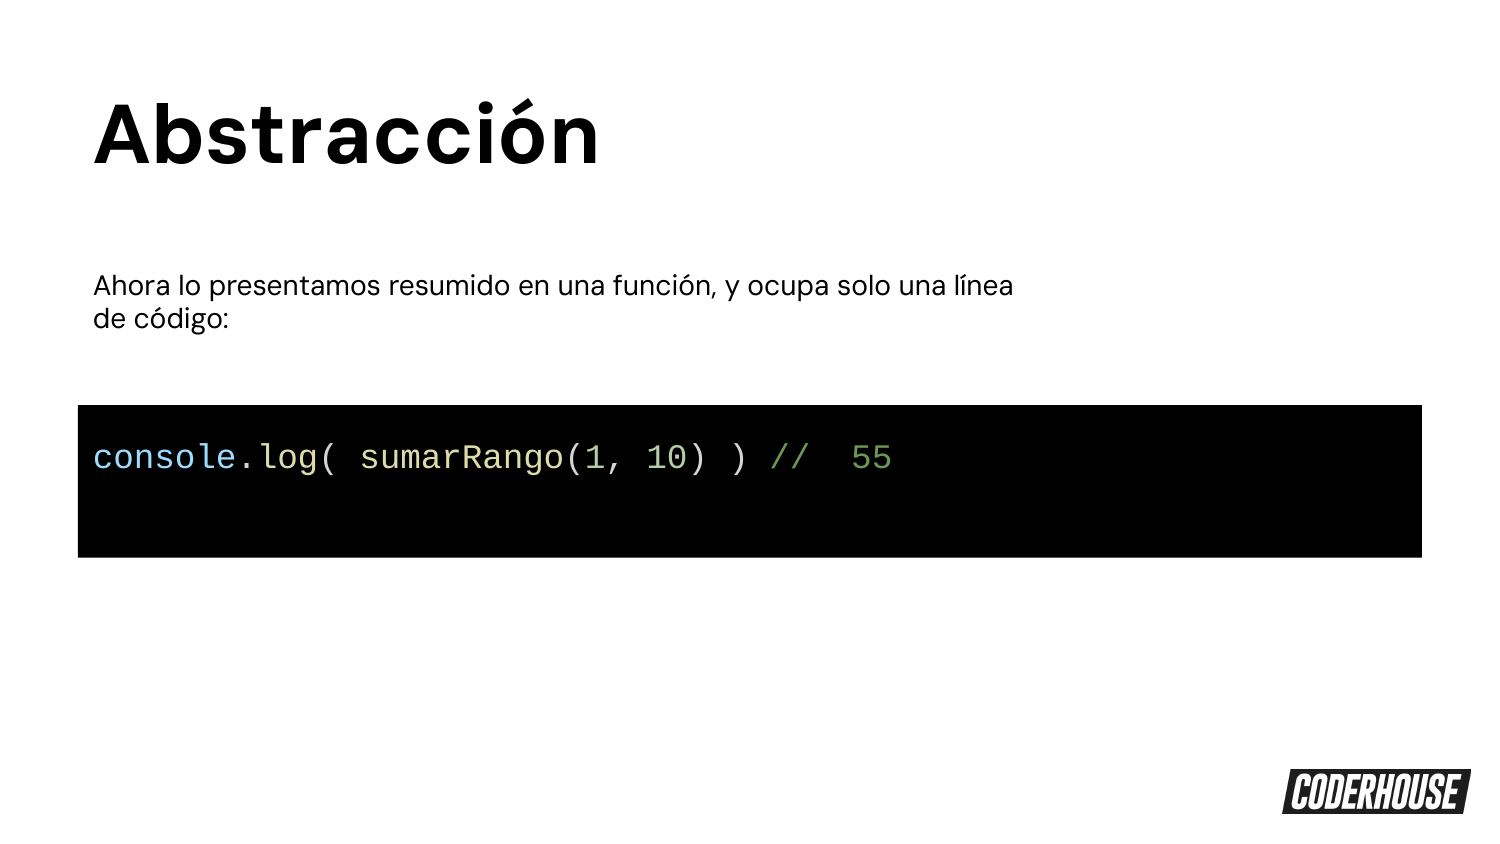

Abstracción
Ahora lo presentamos resumido en una función, y ocupa solo una línea de código:
console.log( sumarRango(1, 10) ) //  55